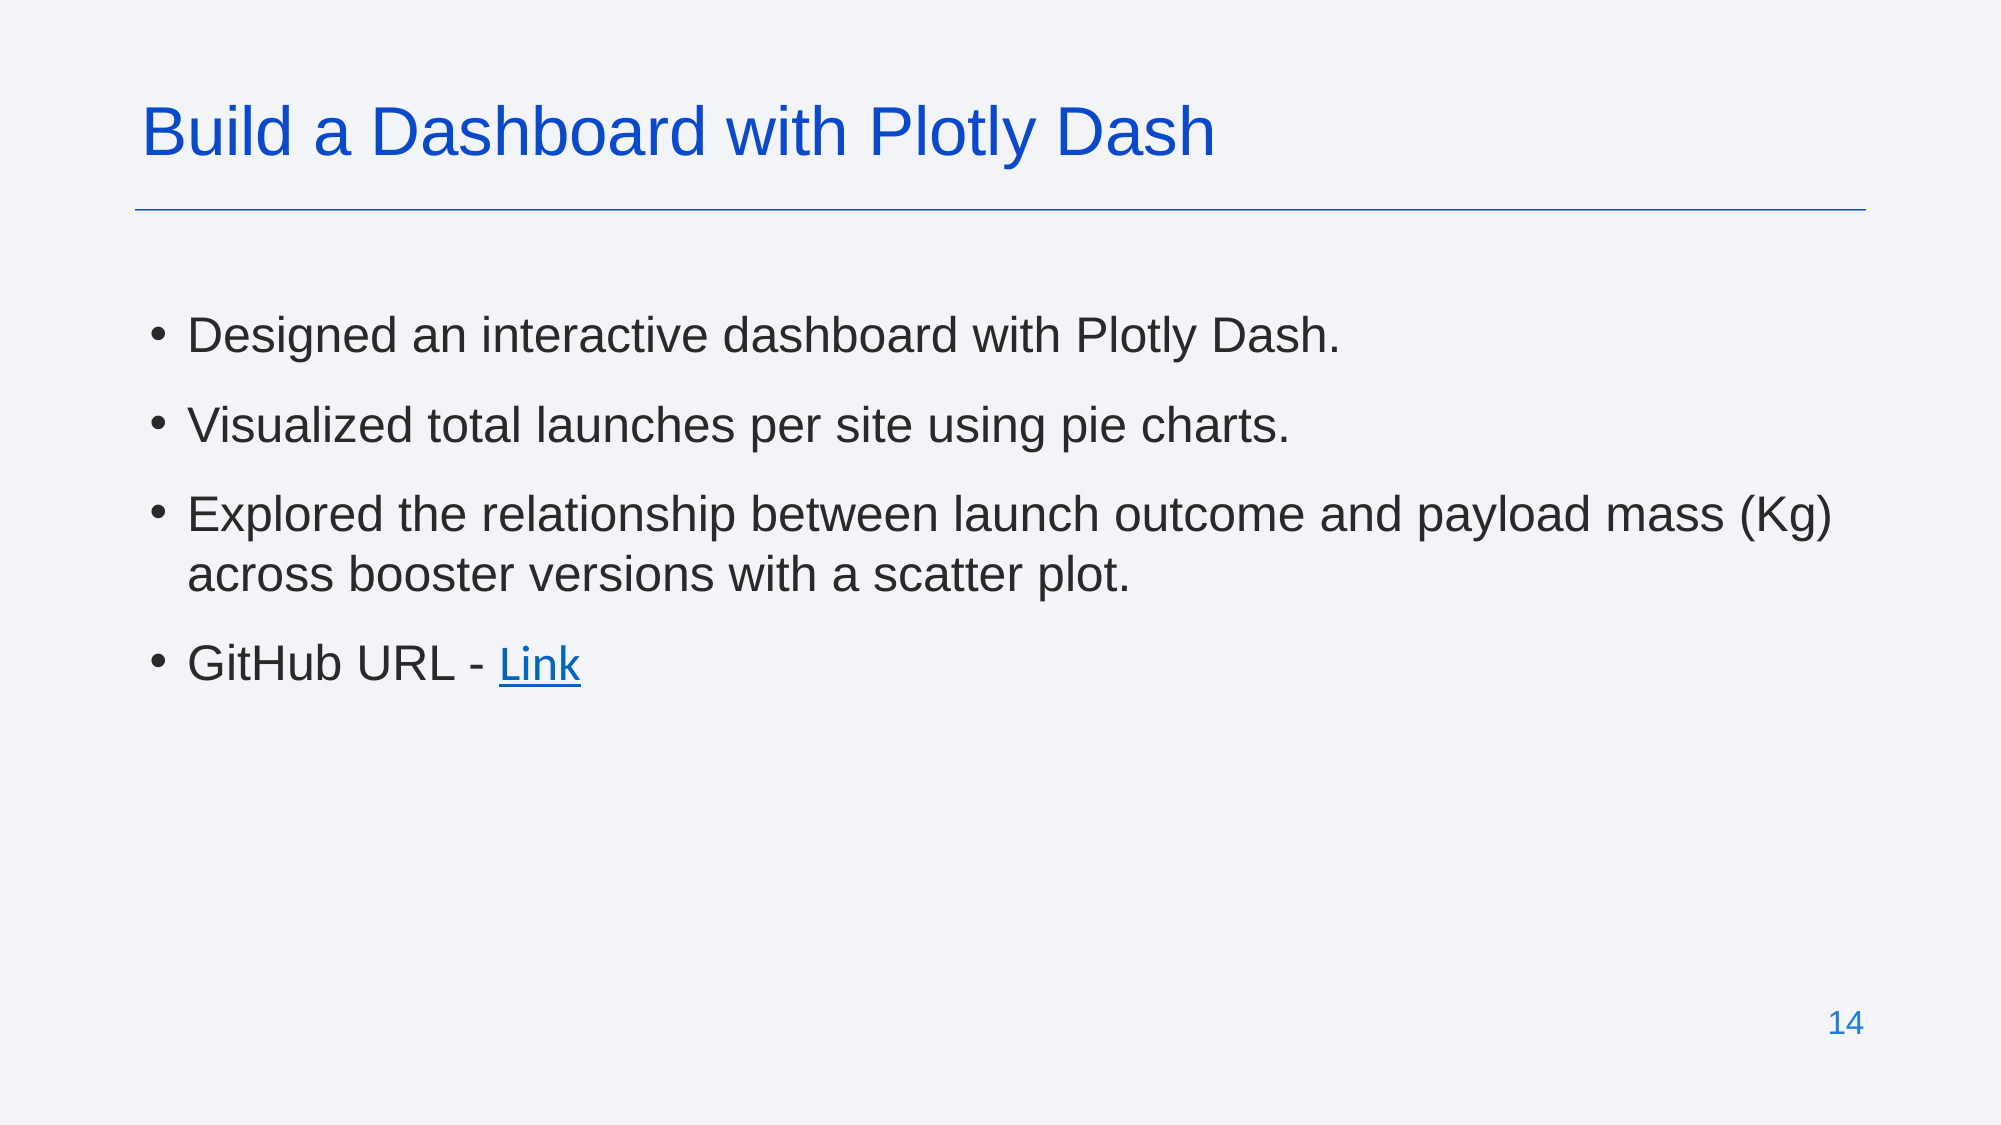

Build a Dashboard with Plotly Dash
Designed an interactive dashboard with Plotly Dash.
Visualized total launches per site using pie charts.
Explored the relationship between launch outcome and payload mass (Kg) across booster versions with a scatter plot.
GitHub URL - Link

14